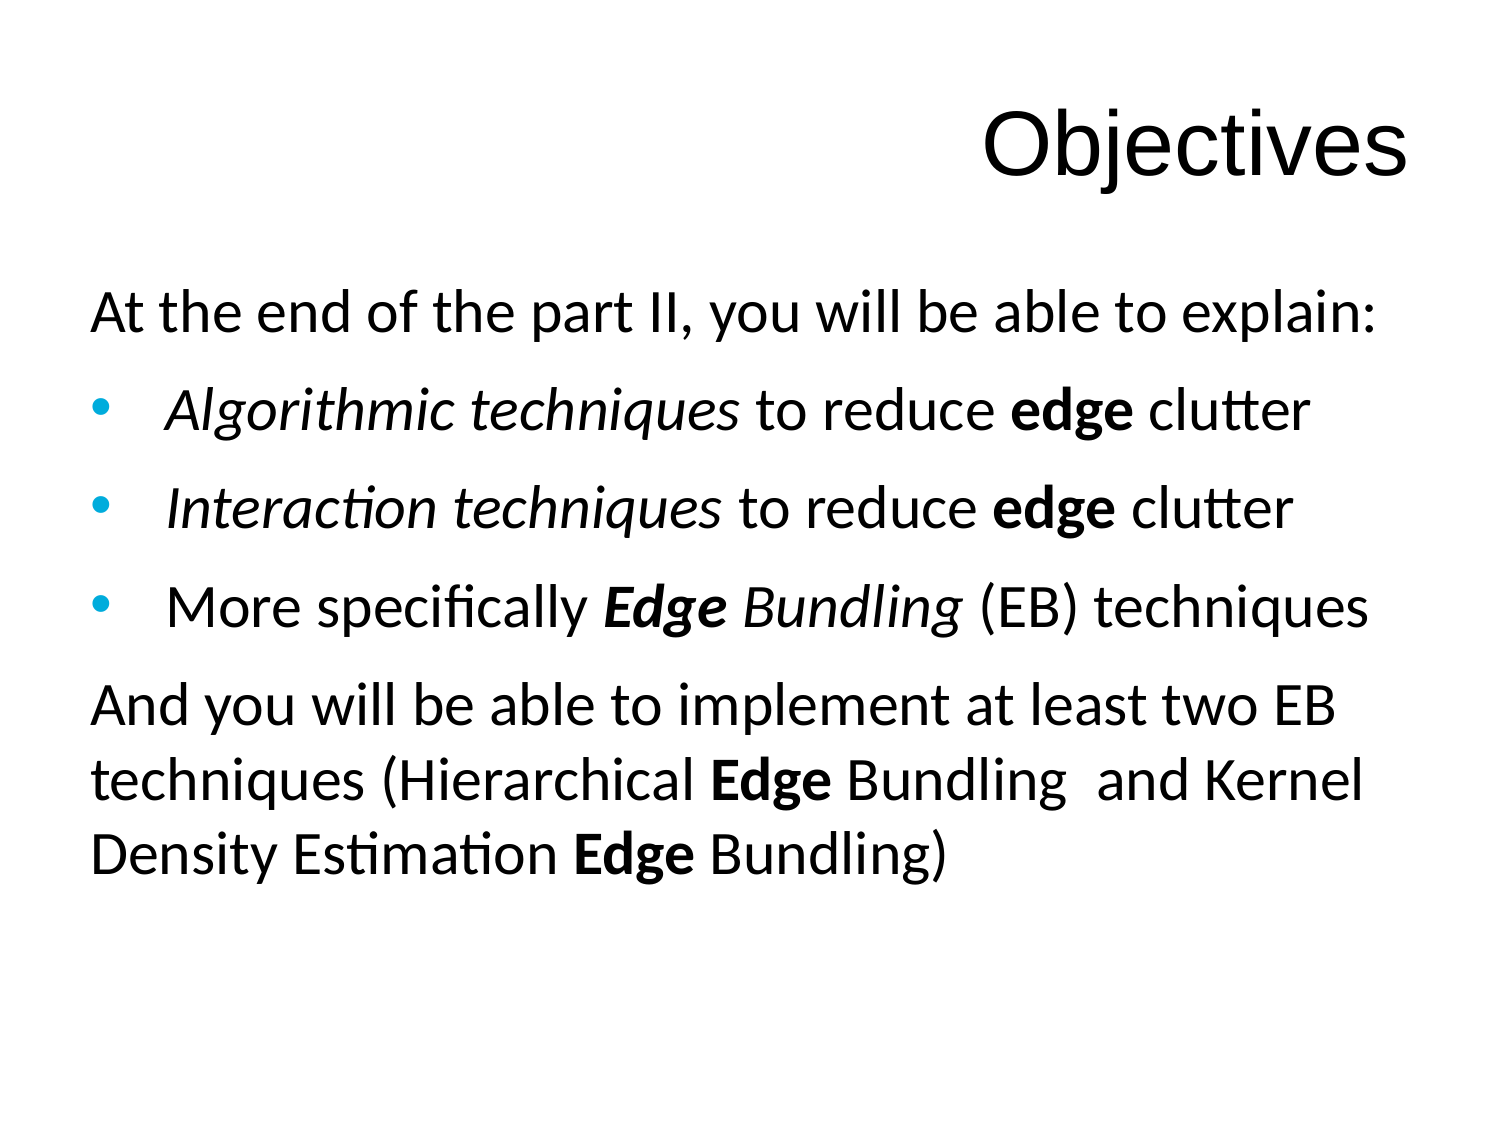

# Objectives
At the end of the part II, you will be able to explain:
Algorithmic techniques to reduce edge clutter
Interaction techniques to reduce edge clutter
More specifically Edge Bundling (EB) techniques
And you will be able to implement at least two EB techniques (Hierarchical Edge Bundling  and Kernel Density Estimation Edge Bundling)